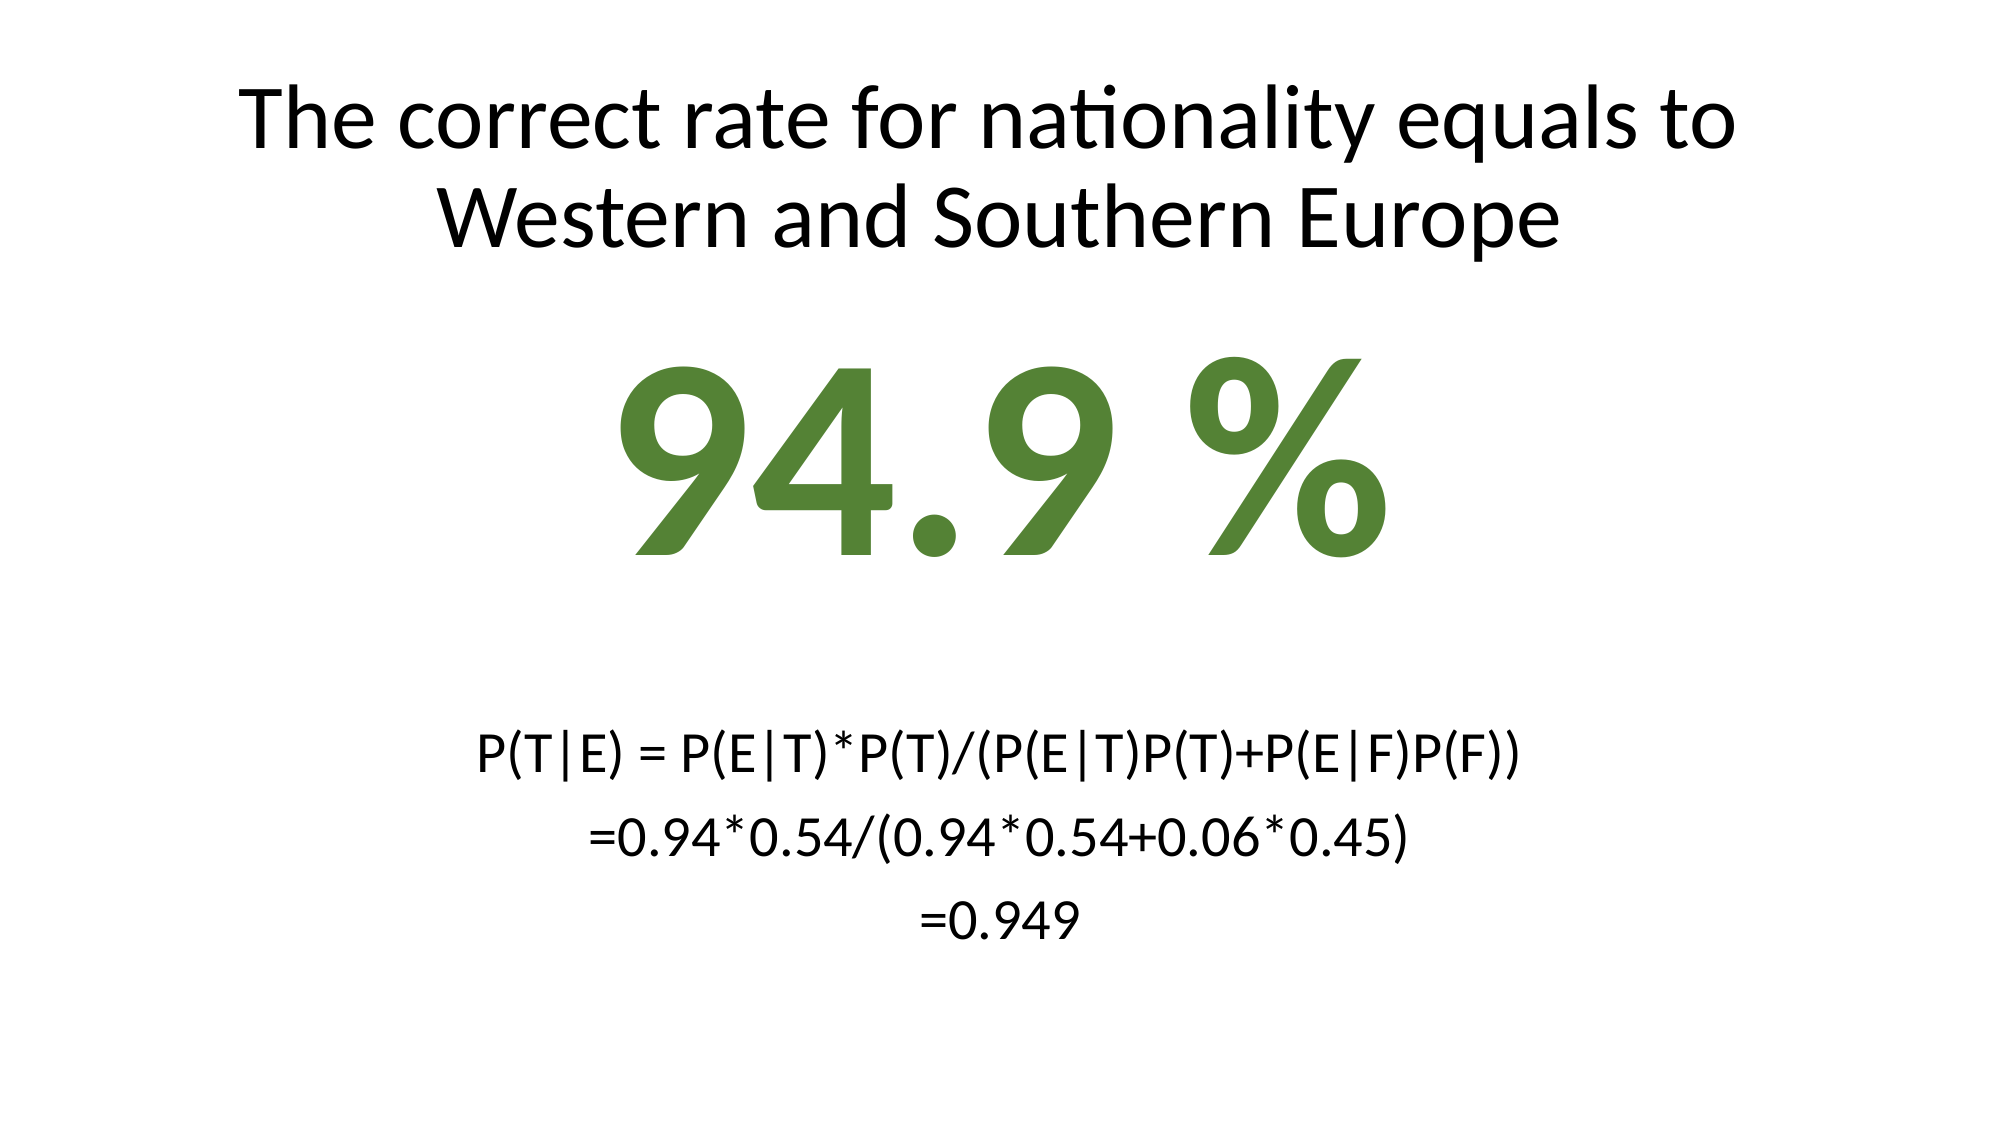

# The correct rate for nationality equals to Western and Southern Europe
94.9 %

 P(T|E) = P(E|T)*P(T)/(P(E|T)P(T)+P(E|F)P(F))
=0.94*0.54/(0.94*0.54+0.06*0.45)
=0.949